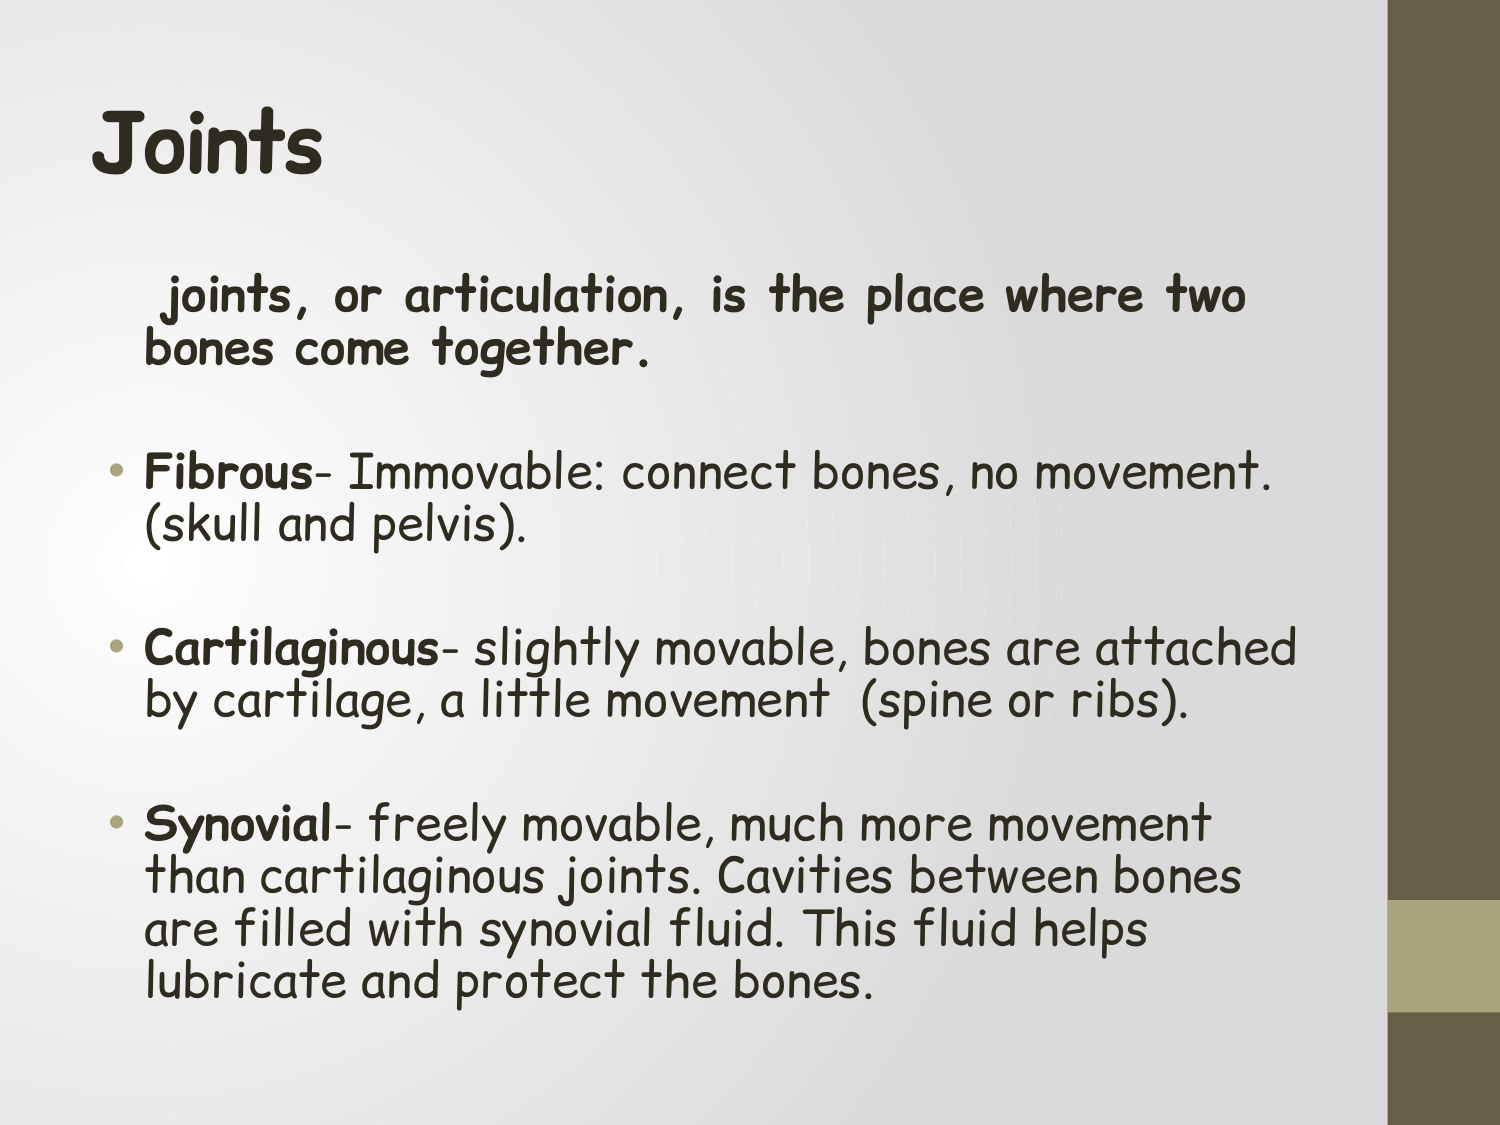

# Joints
    joints, or articulation, is the place where two bones come together.

Fibrous- Immovable: connect bones, no movement.  (skull and pelvis).

Cartilaginous- slightly movable, bones are attached by cartilage, a little movement  (spine or ribs).

Synovial- freely movable, much more movement than cartilaginous joints. Cavities between bones are filled with synovial fluid. This fluid helps lubricate and protect the bones.